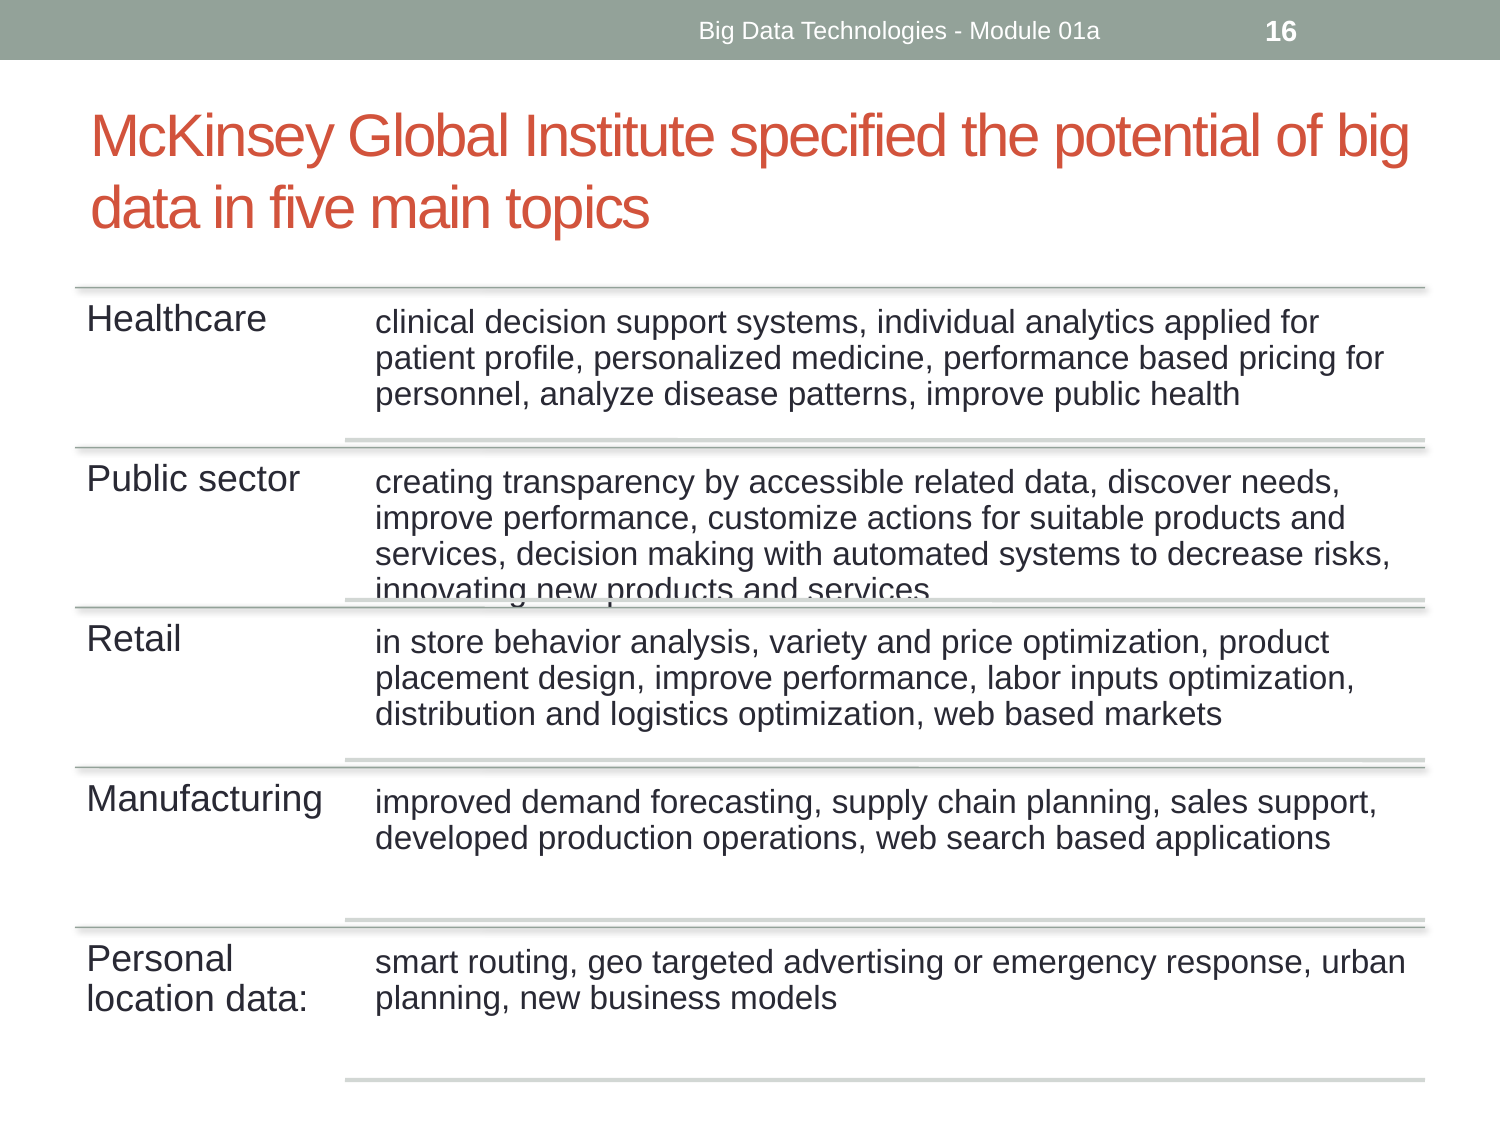

Big Data Technologies - Module 01a
16
# McKinsey Global Institute specified the potential of big data in five main topics
Healthcare
clinical decision support systems, individual analytics applied for patient profile, personalized medicine, performance based pricing for personnel, analyze disease patterns, improve public health
Public sector
creating transparency by accessible related data, discover needs, improve performance, customize actions for suitable products and services, decision making with automated systems to decrease risks, innovating new products and services
Retail
in store behavior analysis, variety and price optimization, product placement design, improve performance, labor inputs optimization, distribution and logistics optimization, web based markets
Manufacturing
improved demand forecasting, supply chain planning, sales support, developed production operations, web search based applications
Personal location data:
smart routing, geo targeted advertising or emergency response, urban planning, new business models